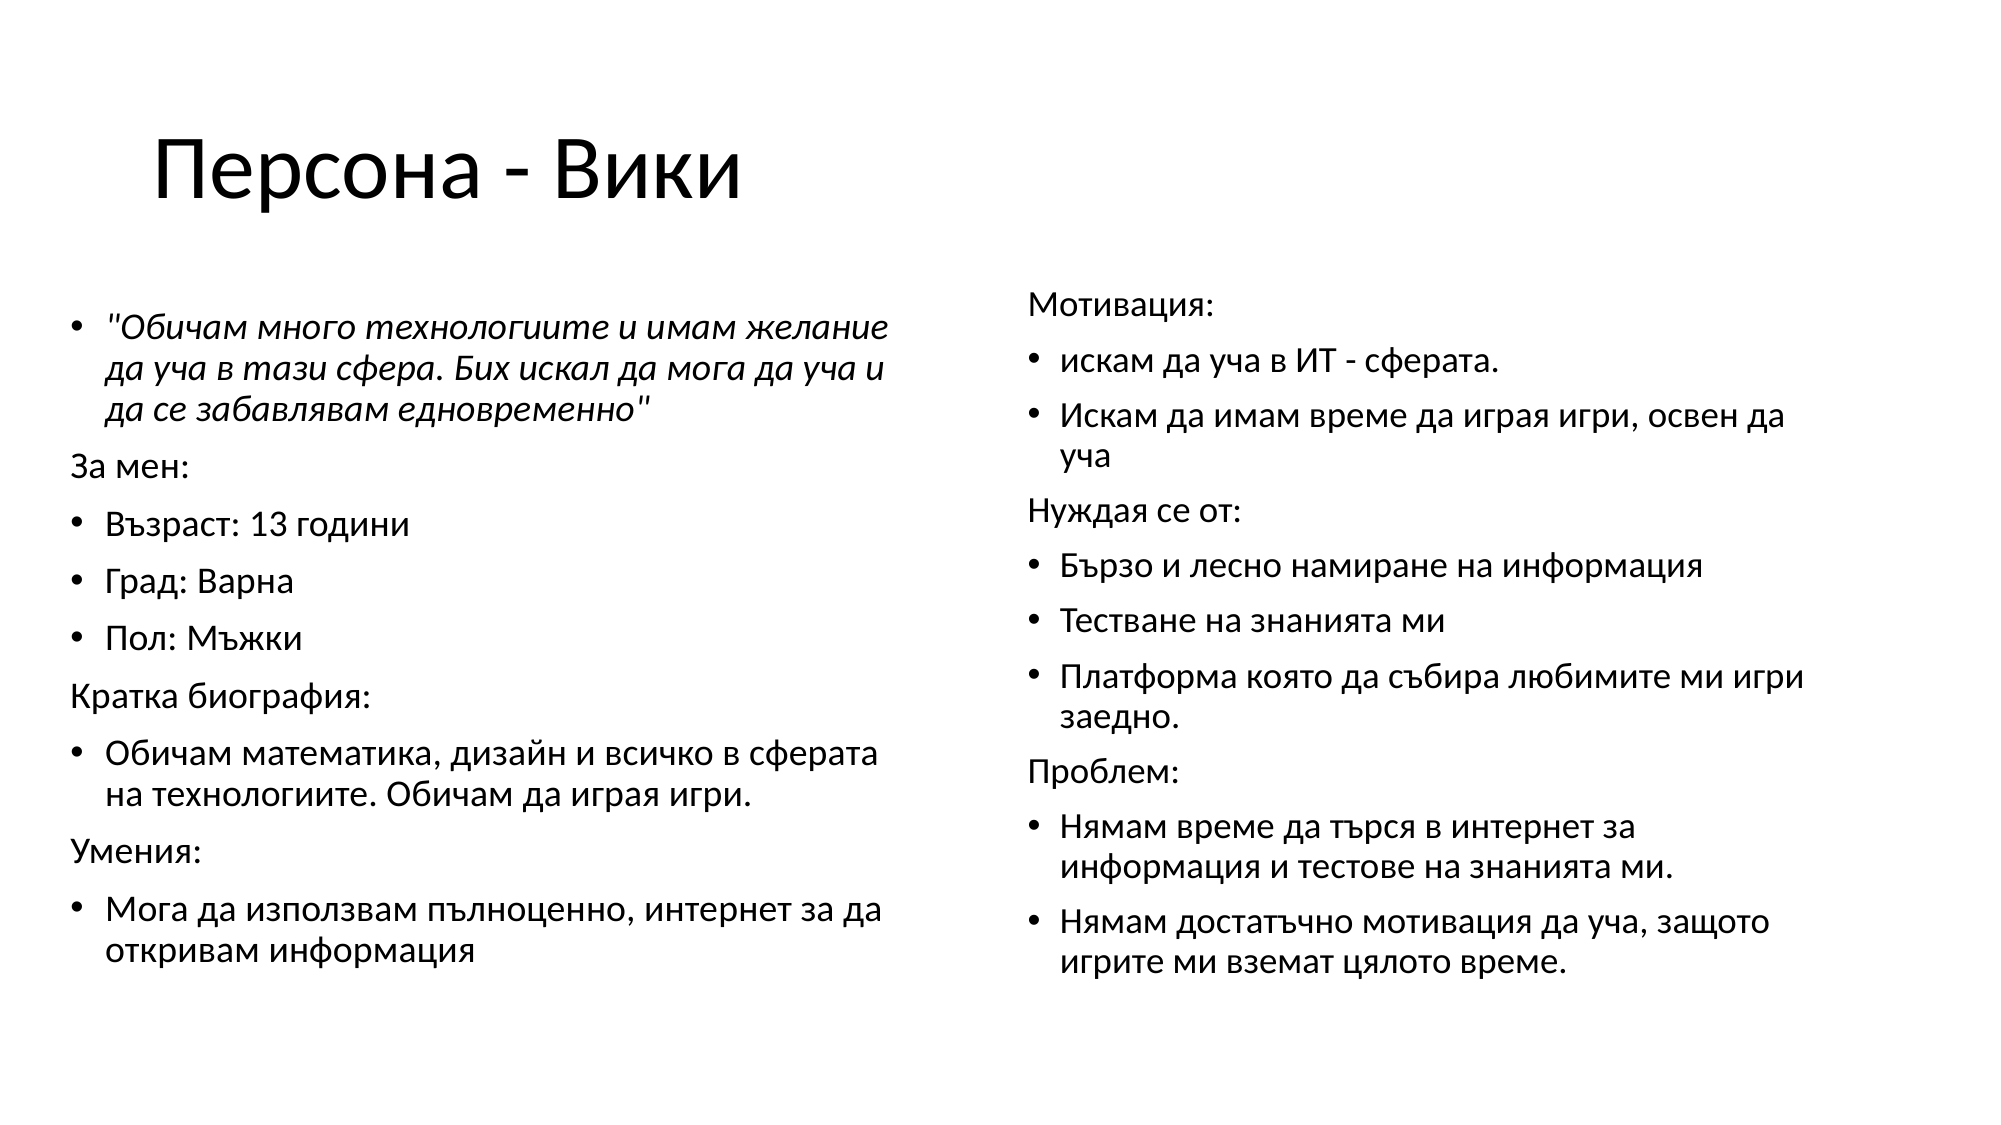

# Персона - Вики
Мотивация:
искам да уча в ИТ - сферата.
Искам да имам време да играя игри, освен да уча
Нуждая се от:
Бързо и лесно намиране на информация
Тестване на знанията ми
Платформа която да събира любимите ми игри заедно.
Проблем:
Нямам време да търся в интернет за информация и тестове на знанията ми.
Нямам достатъчно мотивация да уча, защото игрите ми вземат цялото време.

"Обичам много технологиите и имам желание да уча в тази сфера. Бих искал да мога да уча и да се забавлявам едновременно"
За мен:
Възраст: 13 години
Град: Варна
Пол: Мъжки
Кратка биография:
Обичам математика, дизайн и всичко в сферата на технологиите. Обичам да играя игри.
Умения:
Мога да използвам пълноценно, интернет за да откривам информация